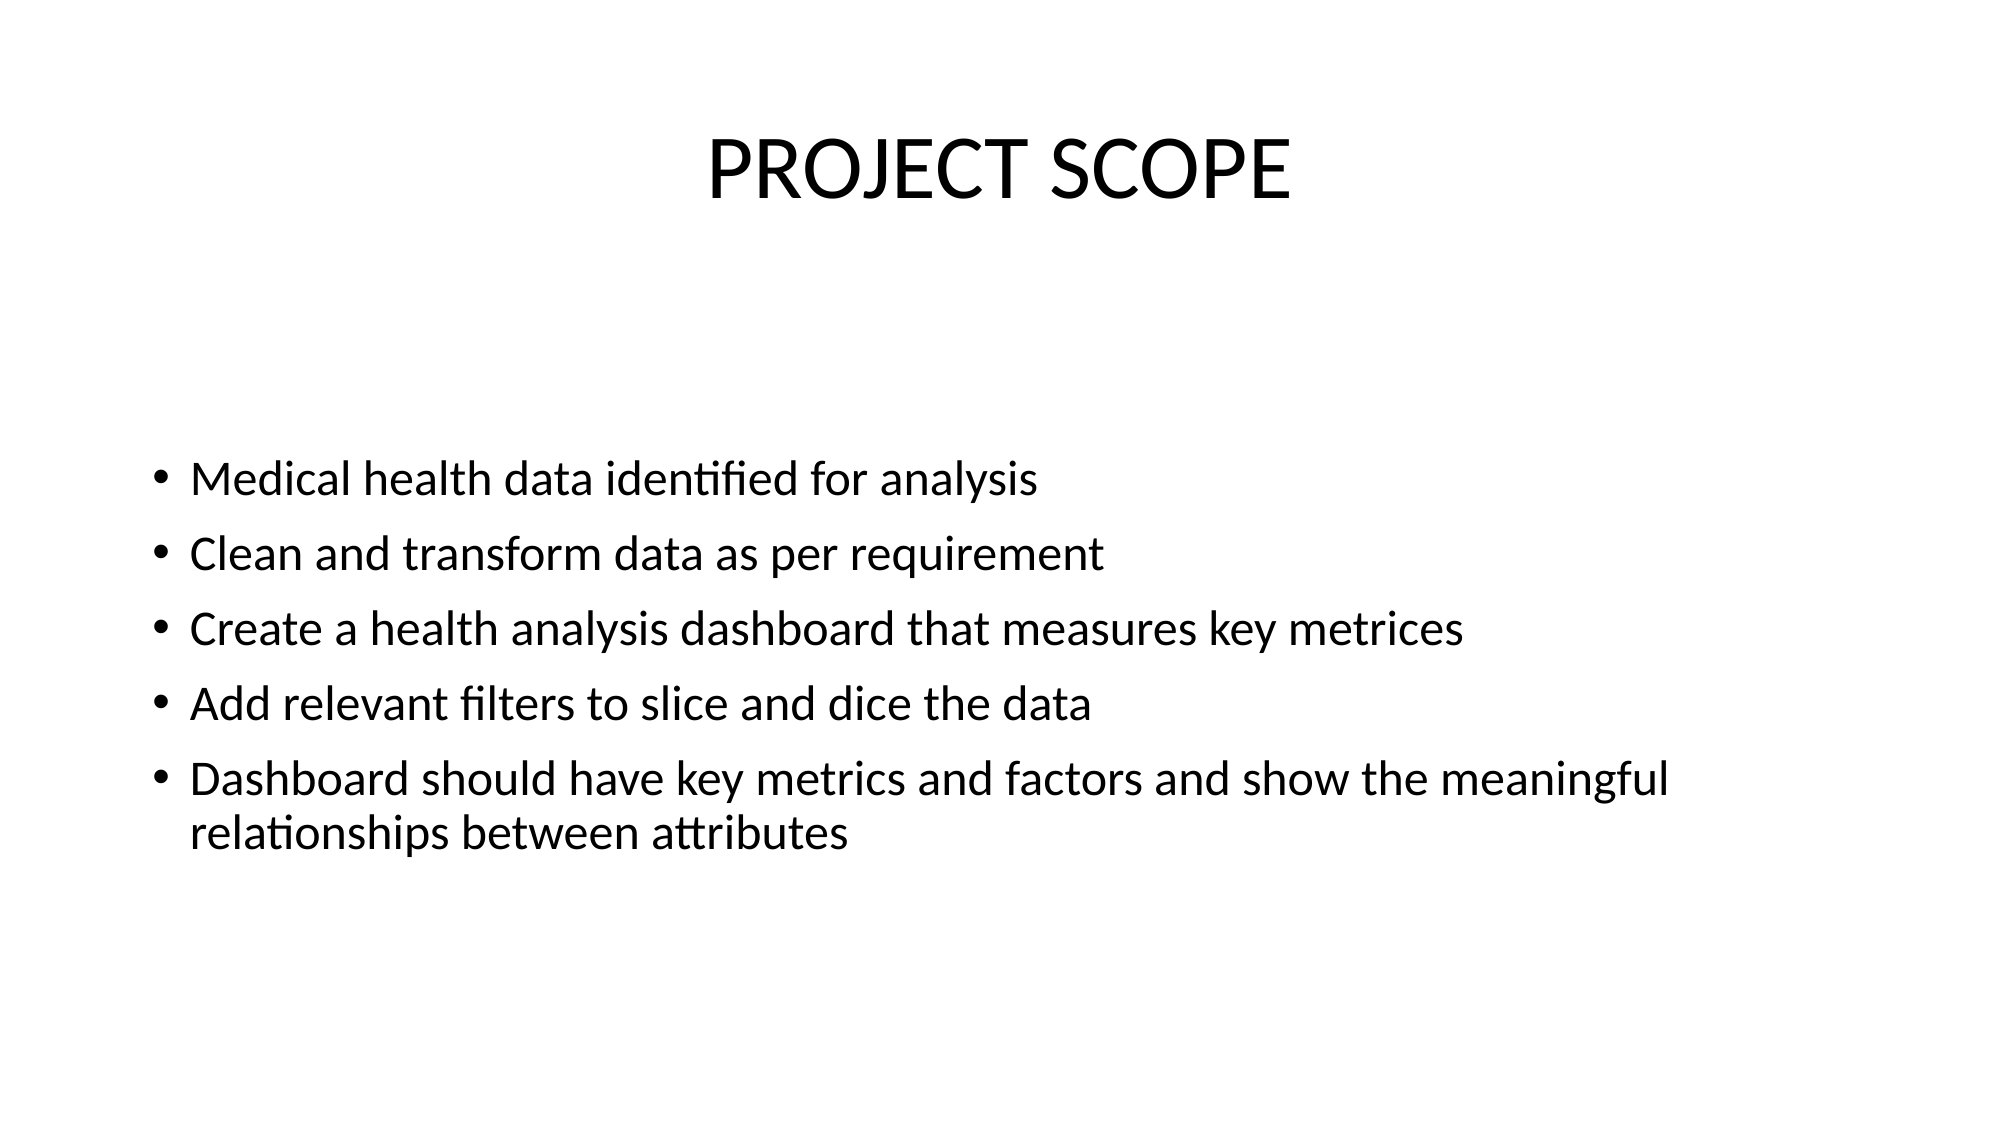

# PROJECT SCOPE
Medical health data identified for analysis
Clean and transform data as per requirement
Create a health analysis dashboard that measures key metrices
Add relevant filters to slice and dice the data
Dashboard should have key metrics and factors and show the meaningful relationships between attributes